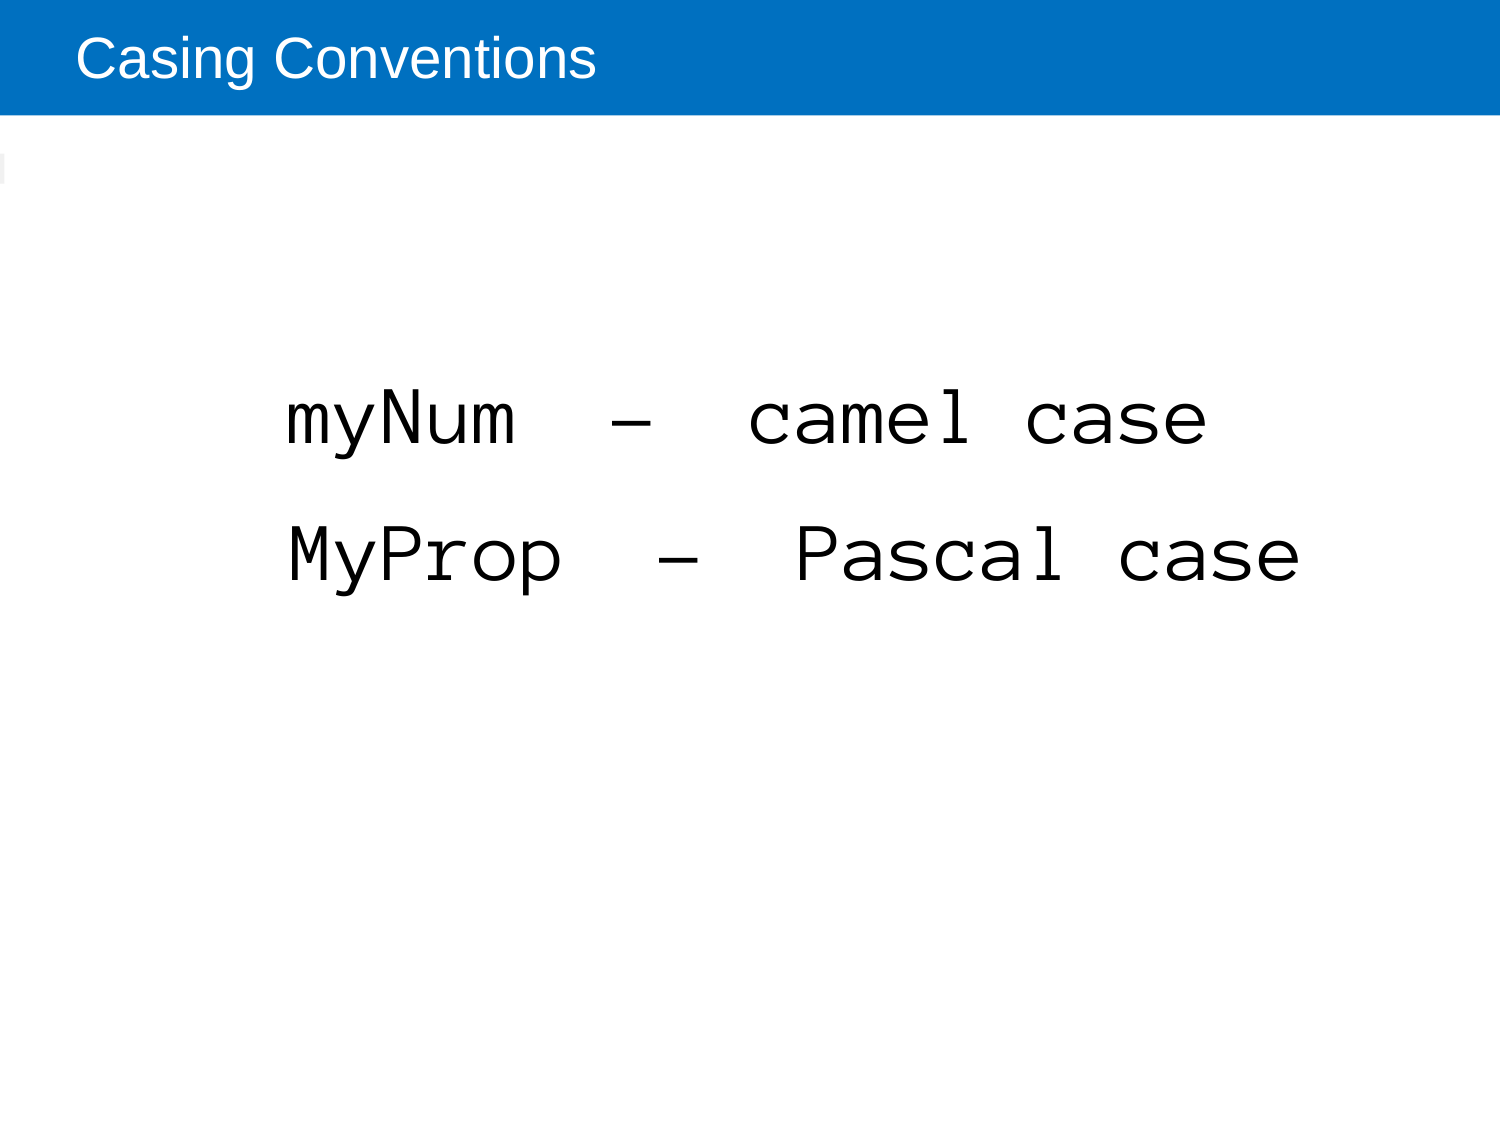

# Casing Conventions

myNum  -  camel case
MyProp  -  Pascal case